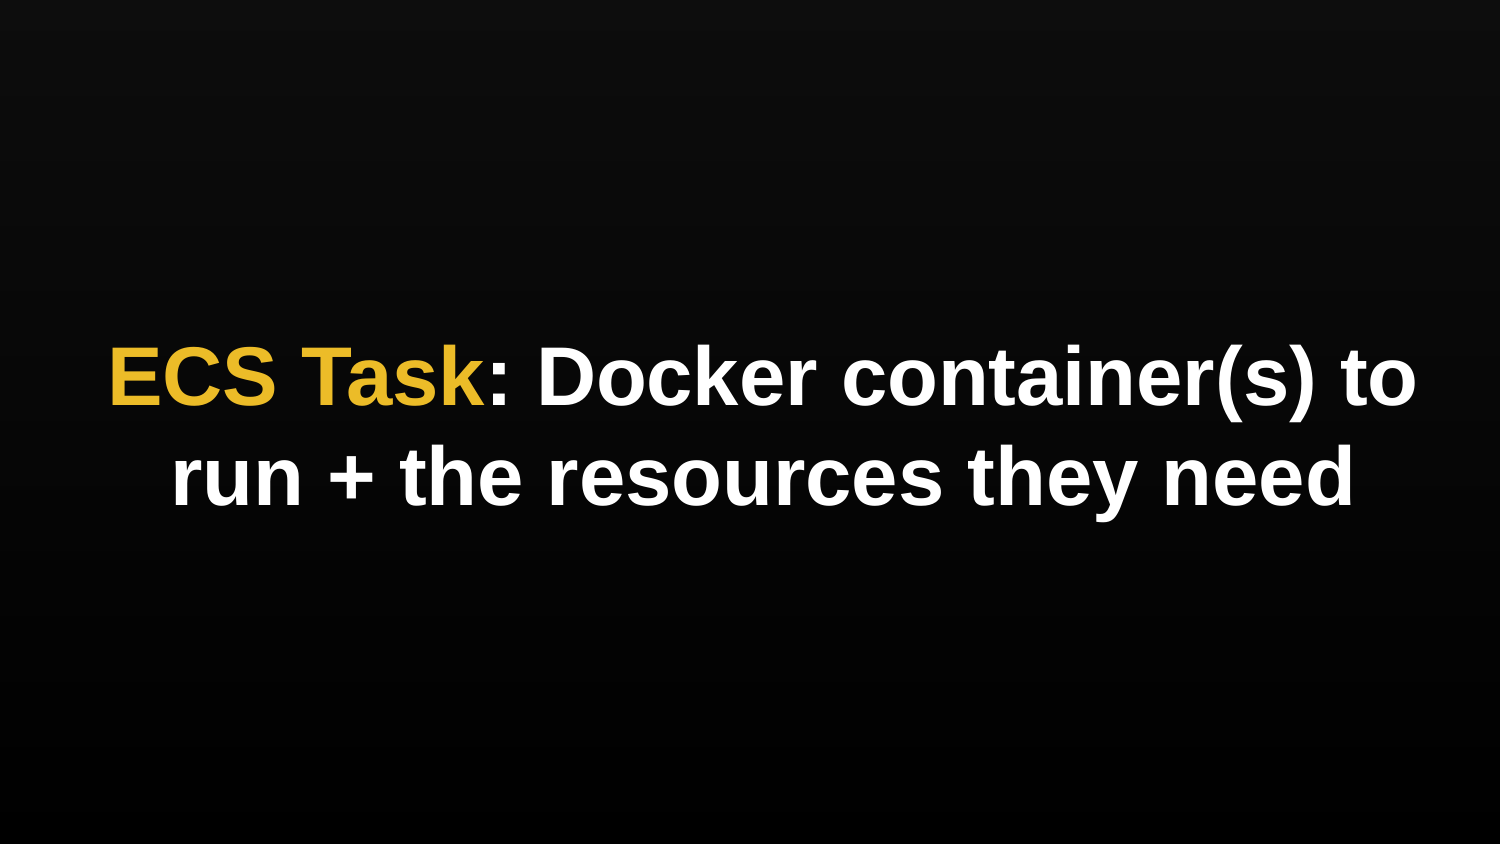

ECS Task: Docker container(s) to run + the resources they need